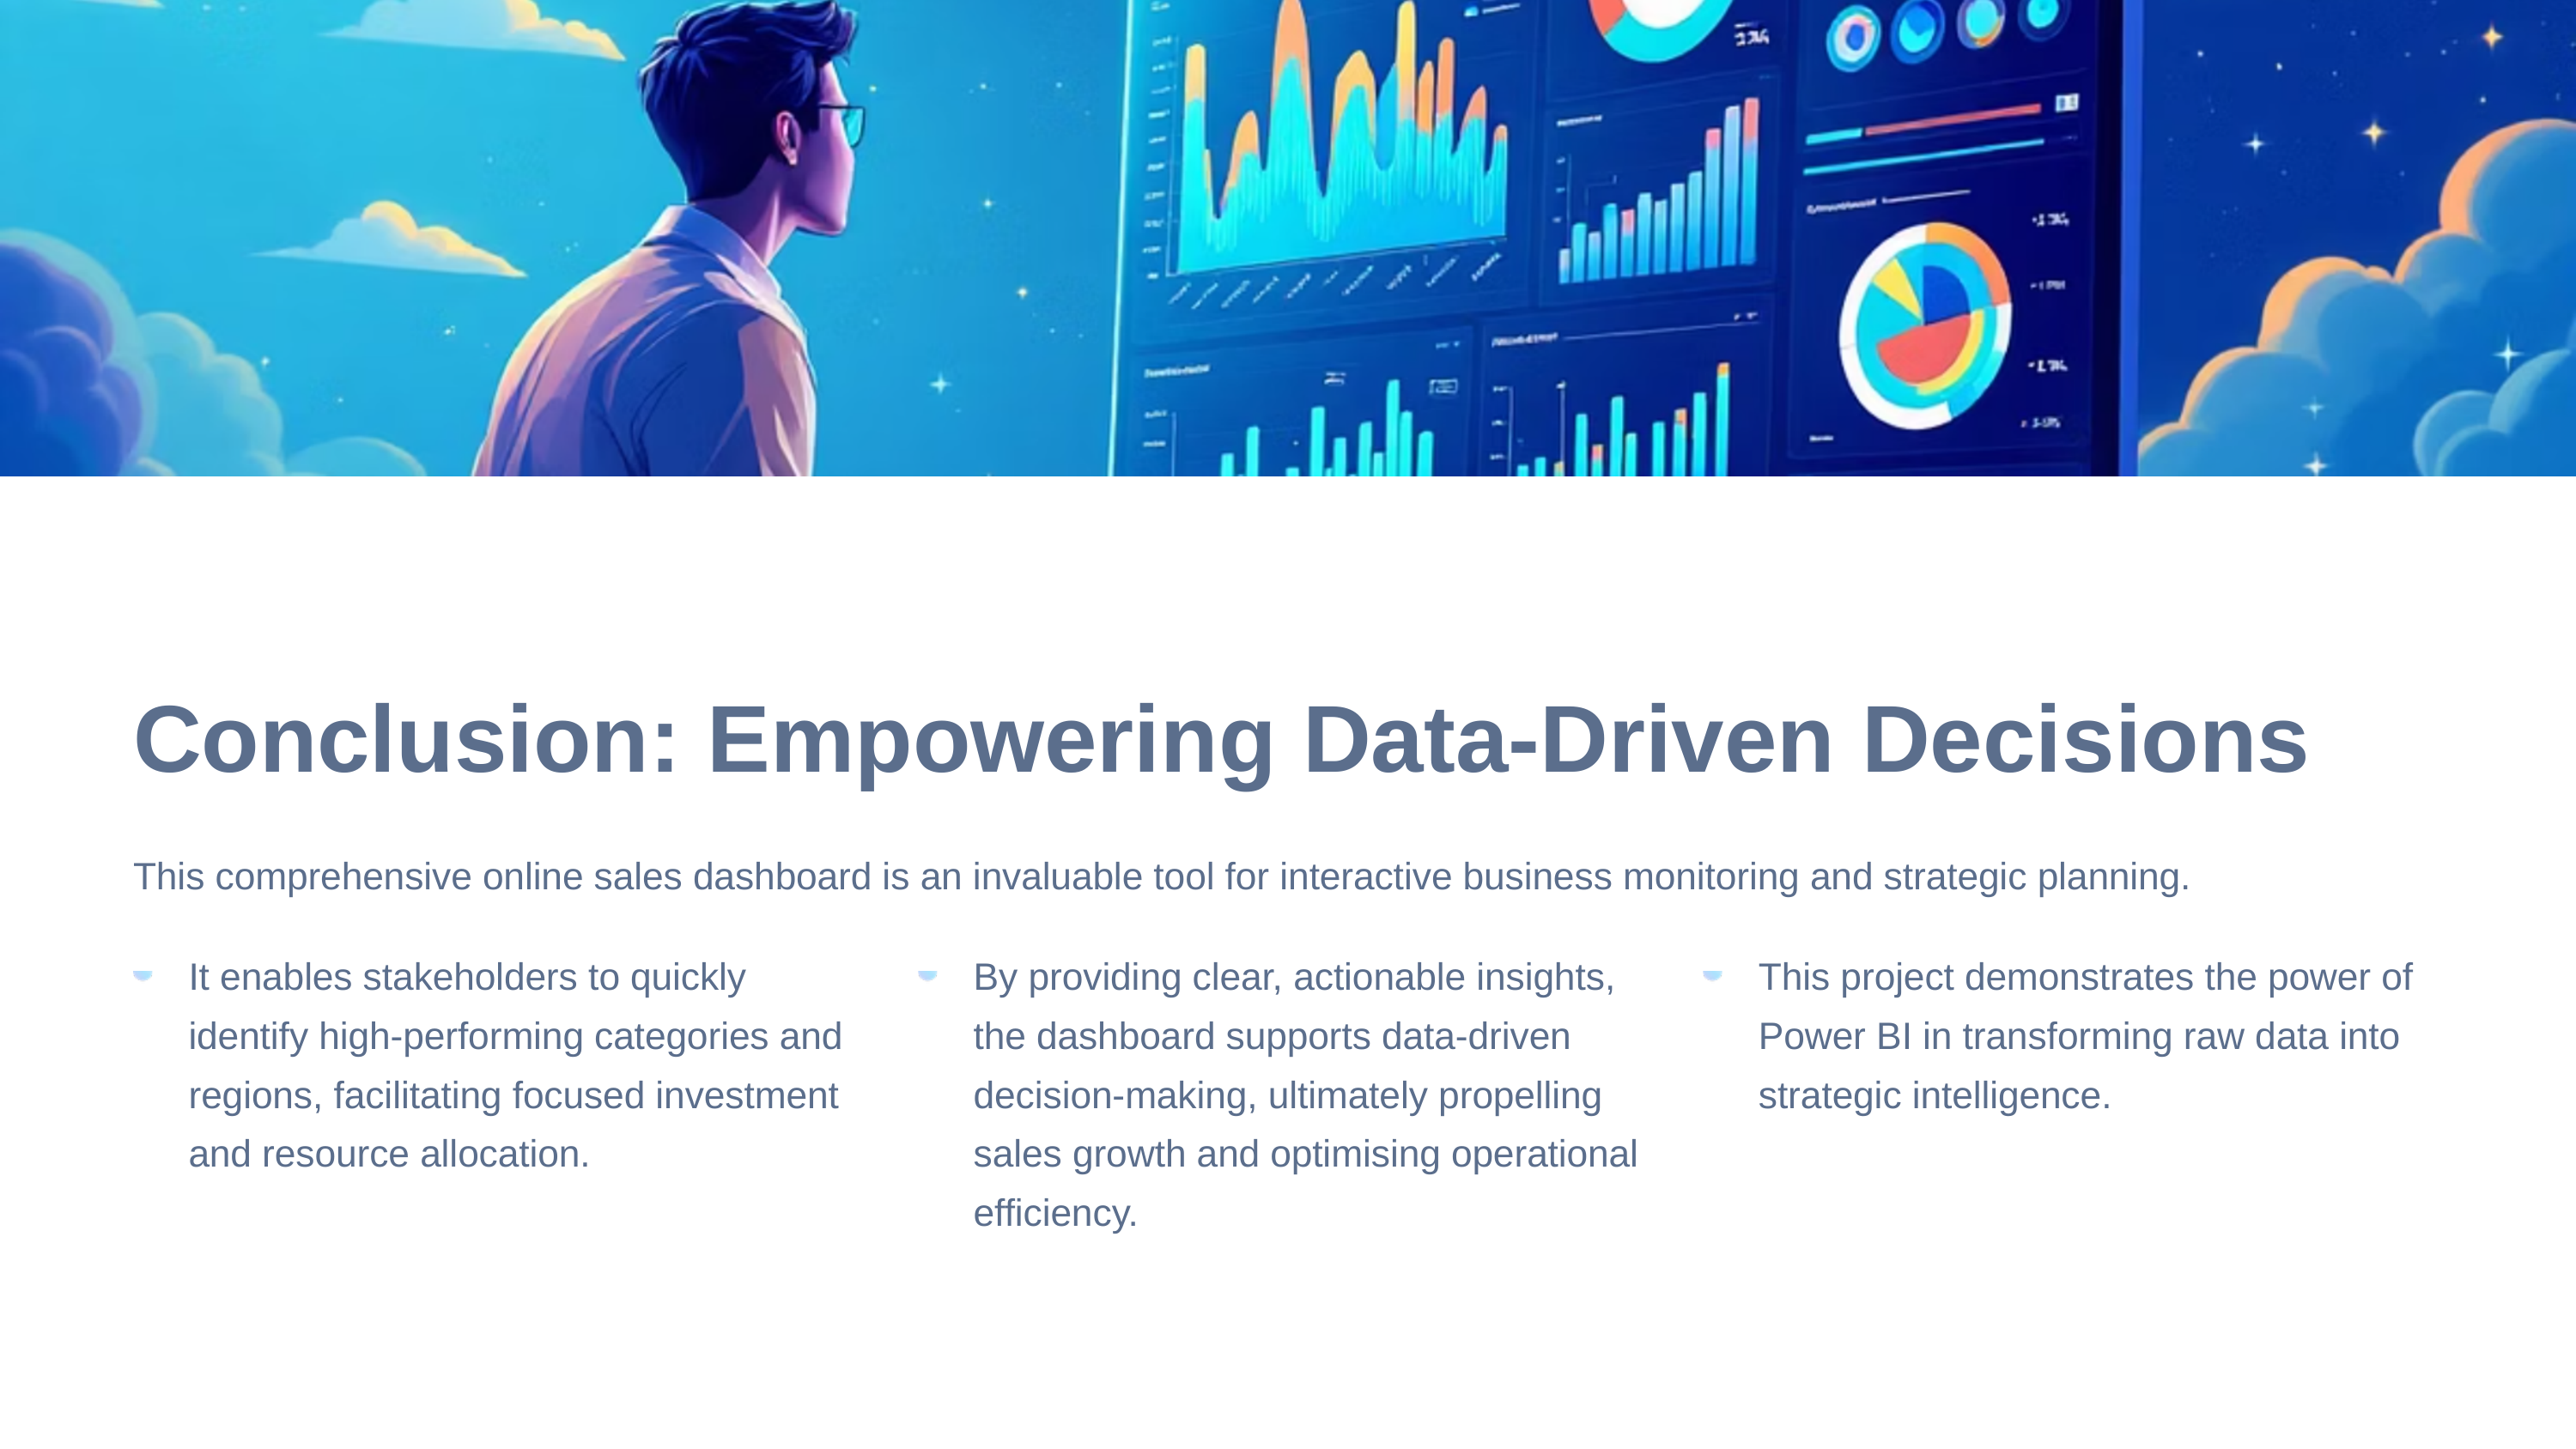

Conclusion: Empowering Data-Driven Decisions
This comprehensive online sales dashboard is an invaluable tool for interactive business monitoring and strategic planning.
It enables stakeholders to quickly identify high-performing categories and regions, facilitating focused investment and resource allocation.
By providing clear, actionable insights, the dashboard supports data-driven decision-making, ultimately propelling sales growth and optimising operational efficiency.
This project demonstrates the power of Power BI in transforming raw data into strategic intelligence.